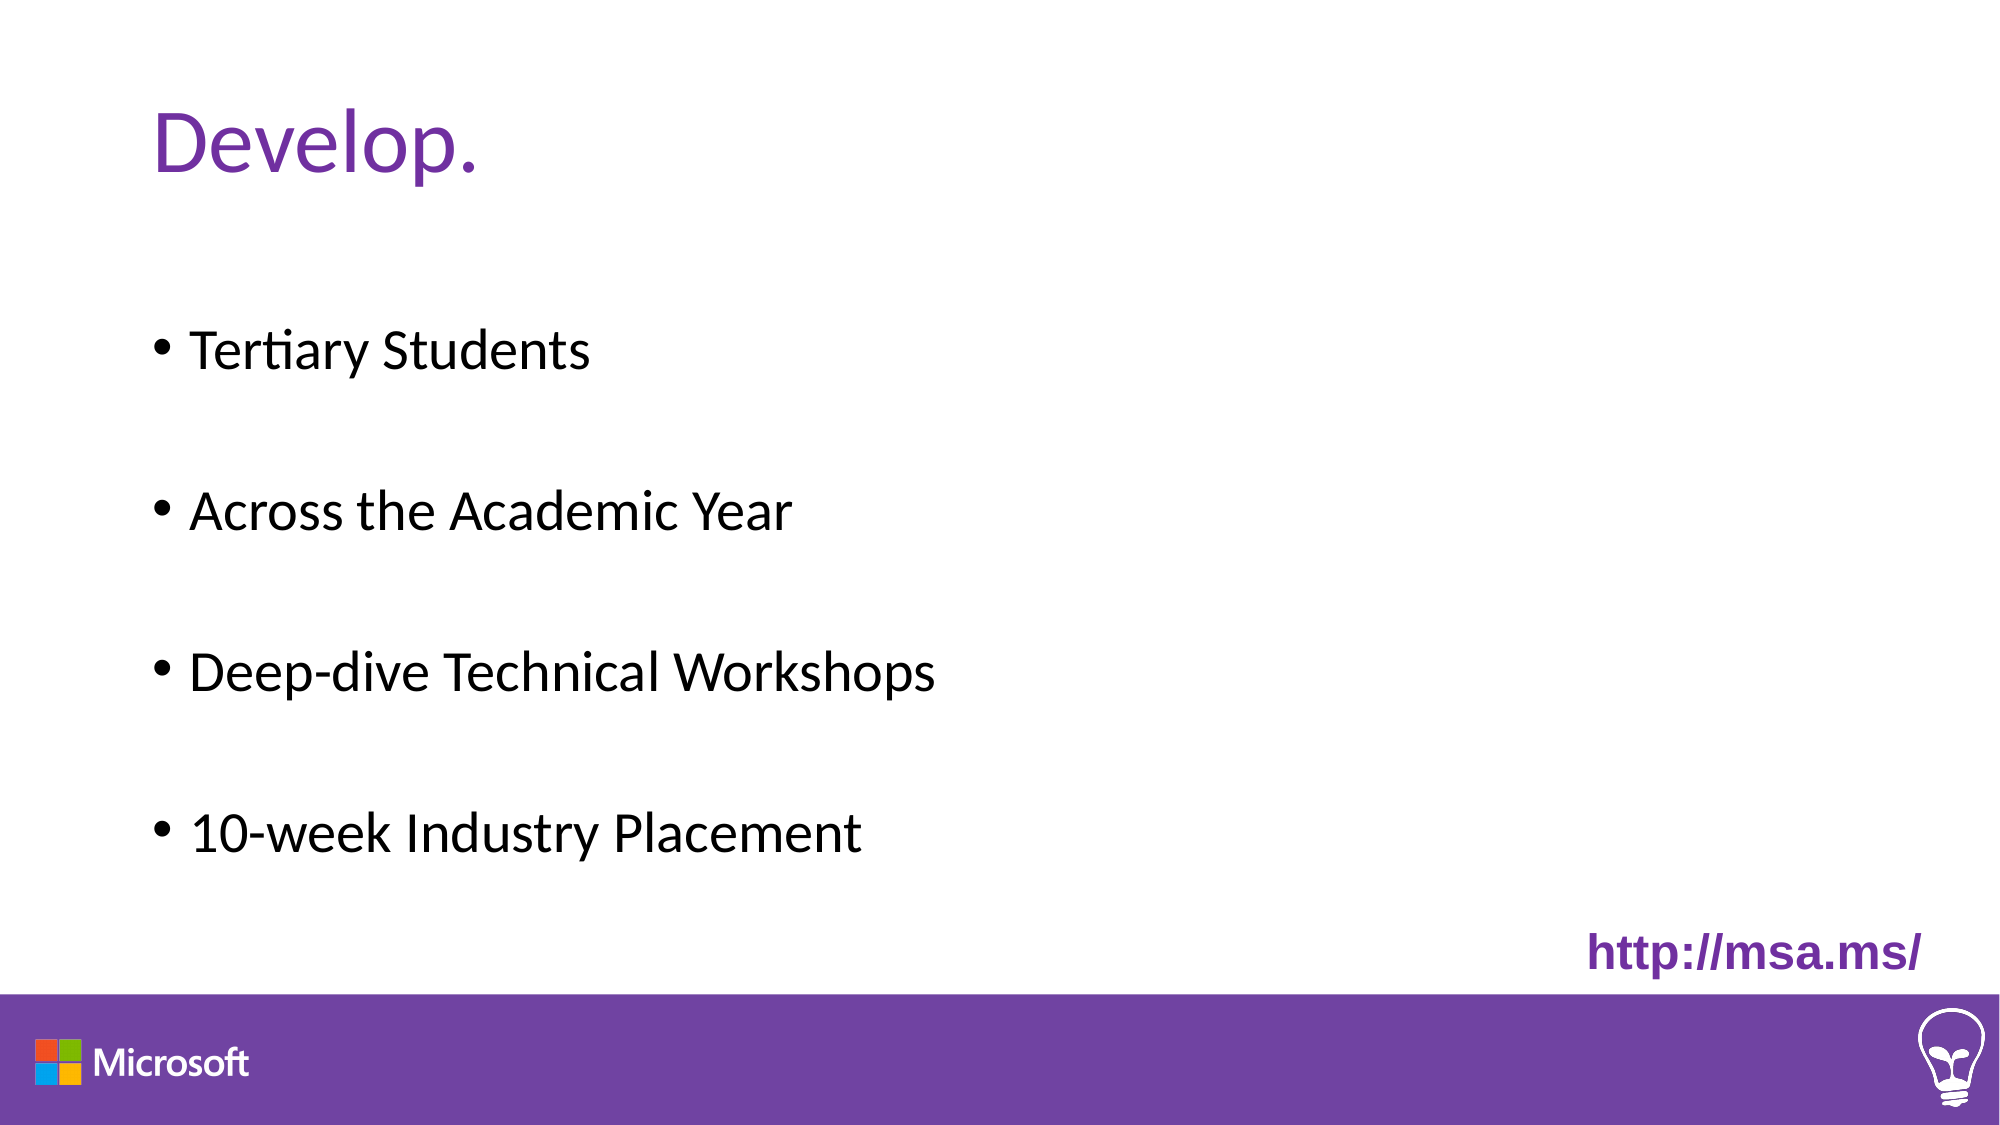

# Develop.
Tertiary Students
Across the Academic Year
Deep-dive Technical Workshops
10-week Industry Placement
http://msa.ms/